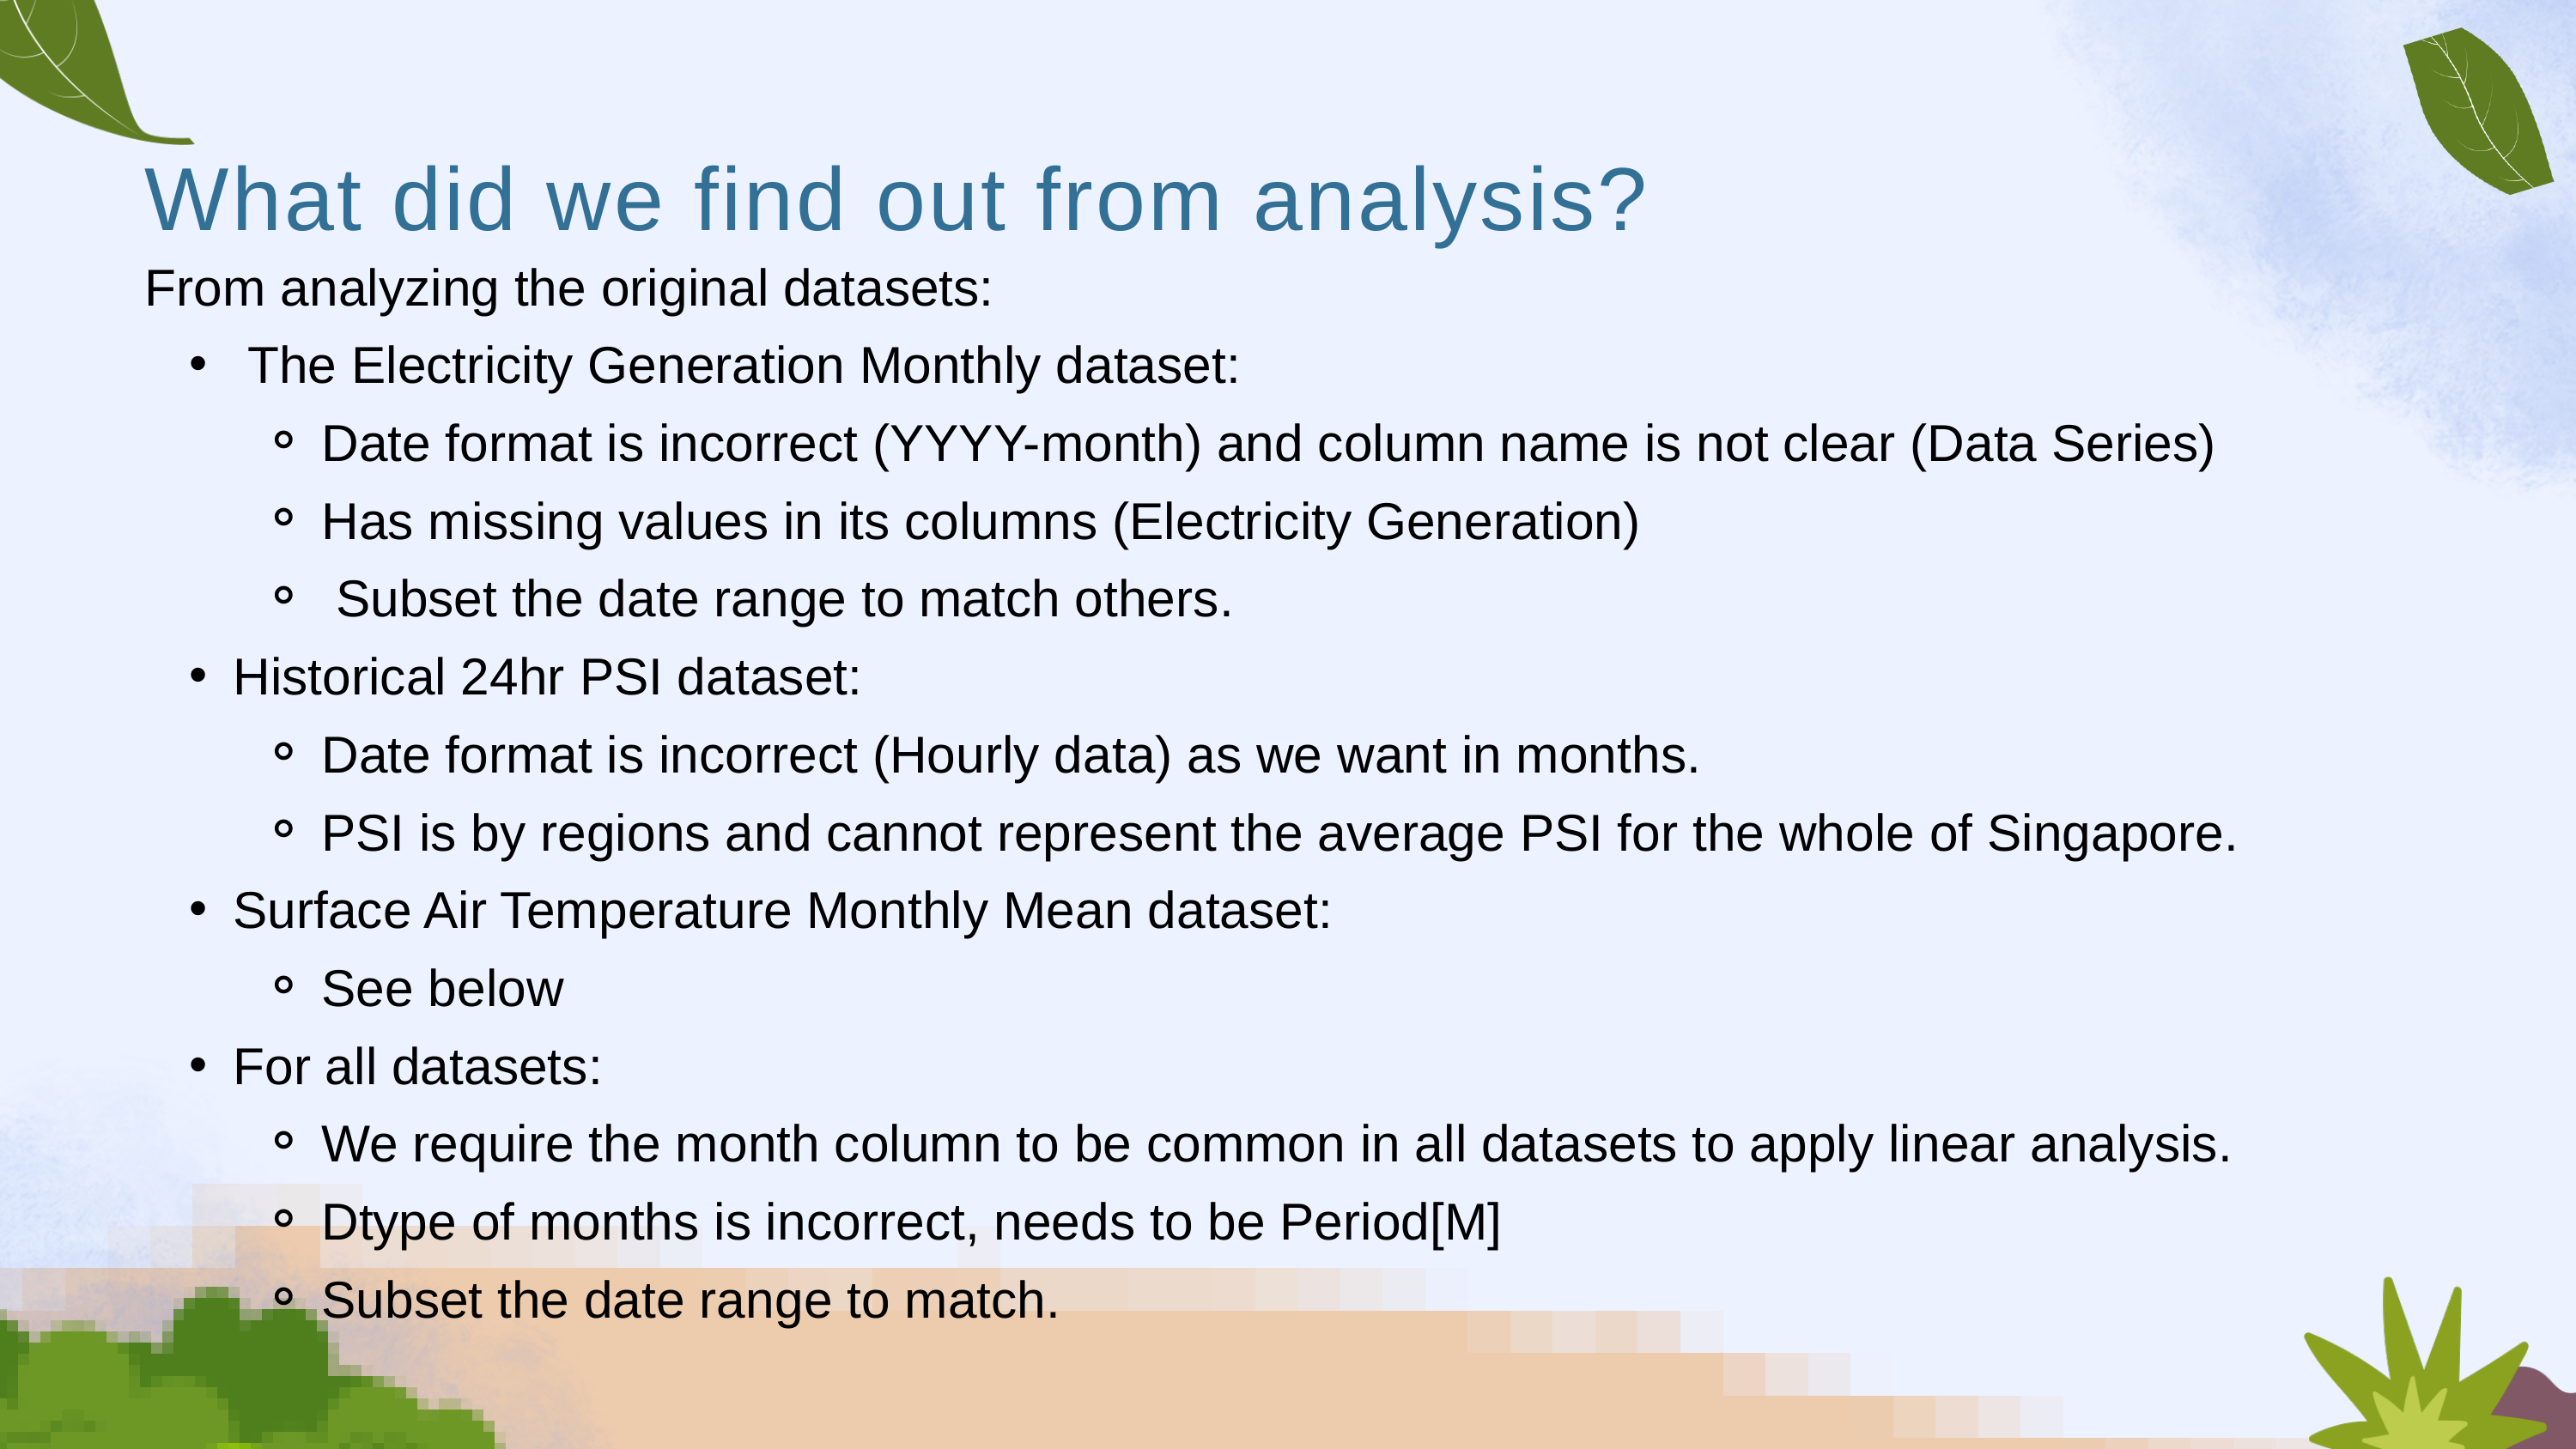

What did we find out from analysis?
From analyzing the original datasets:
 The Electricity Generation Monthly dataset:
Date format is incorrect (YYYY-month) and column name is not clear (Data Series)
Has missing values in its columns (Electricity Generation)
 Subset the date range to match others.
Historical 24hr PSI dataset:
Date format is incorrect (Hourly data) as we want in months.
PSI is by regions and cannot represent the average PSI for the whole of Singapore.
Surface Air Temperature Monthly Mean dataset:
See below
For all datasets:
We require the month column to be common in all datasets to apply linear analysis.
Dtype of months is incorrect, needs to be Period[M]
Subset the date range to match.